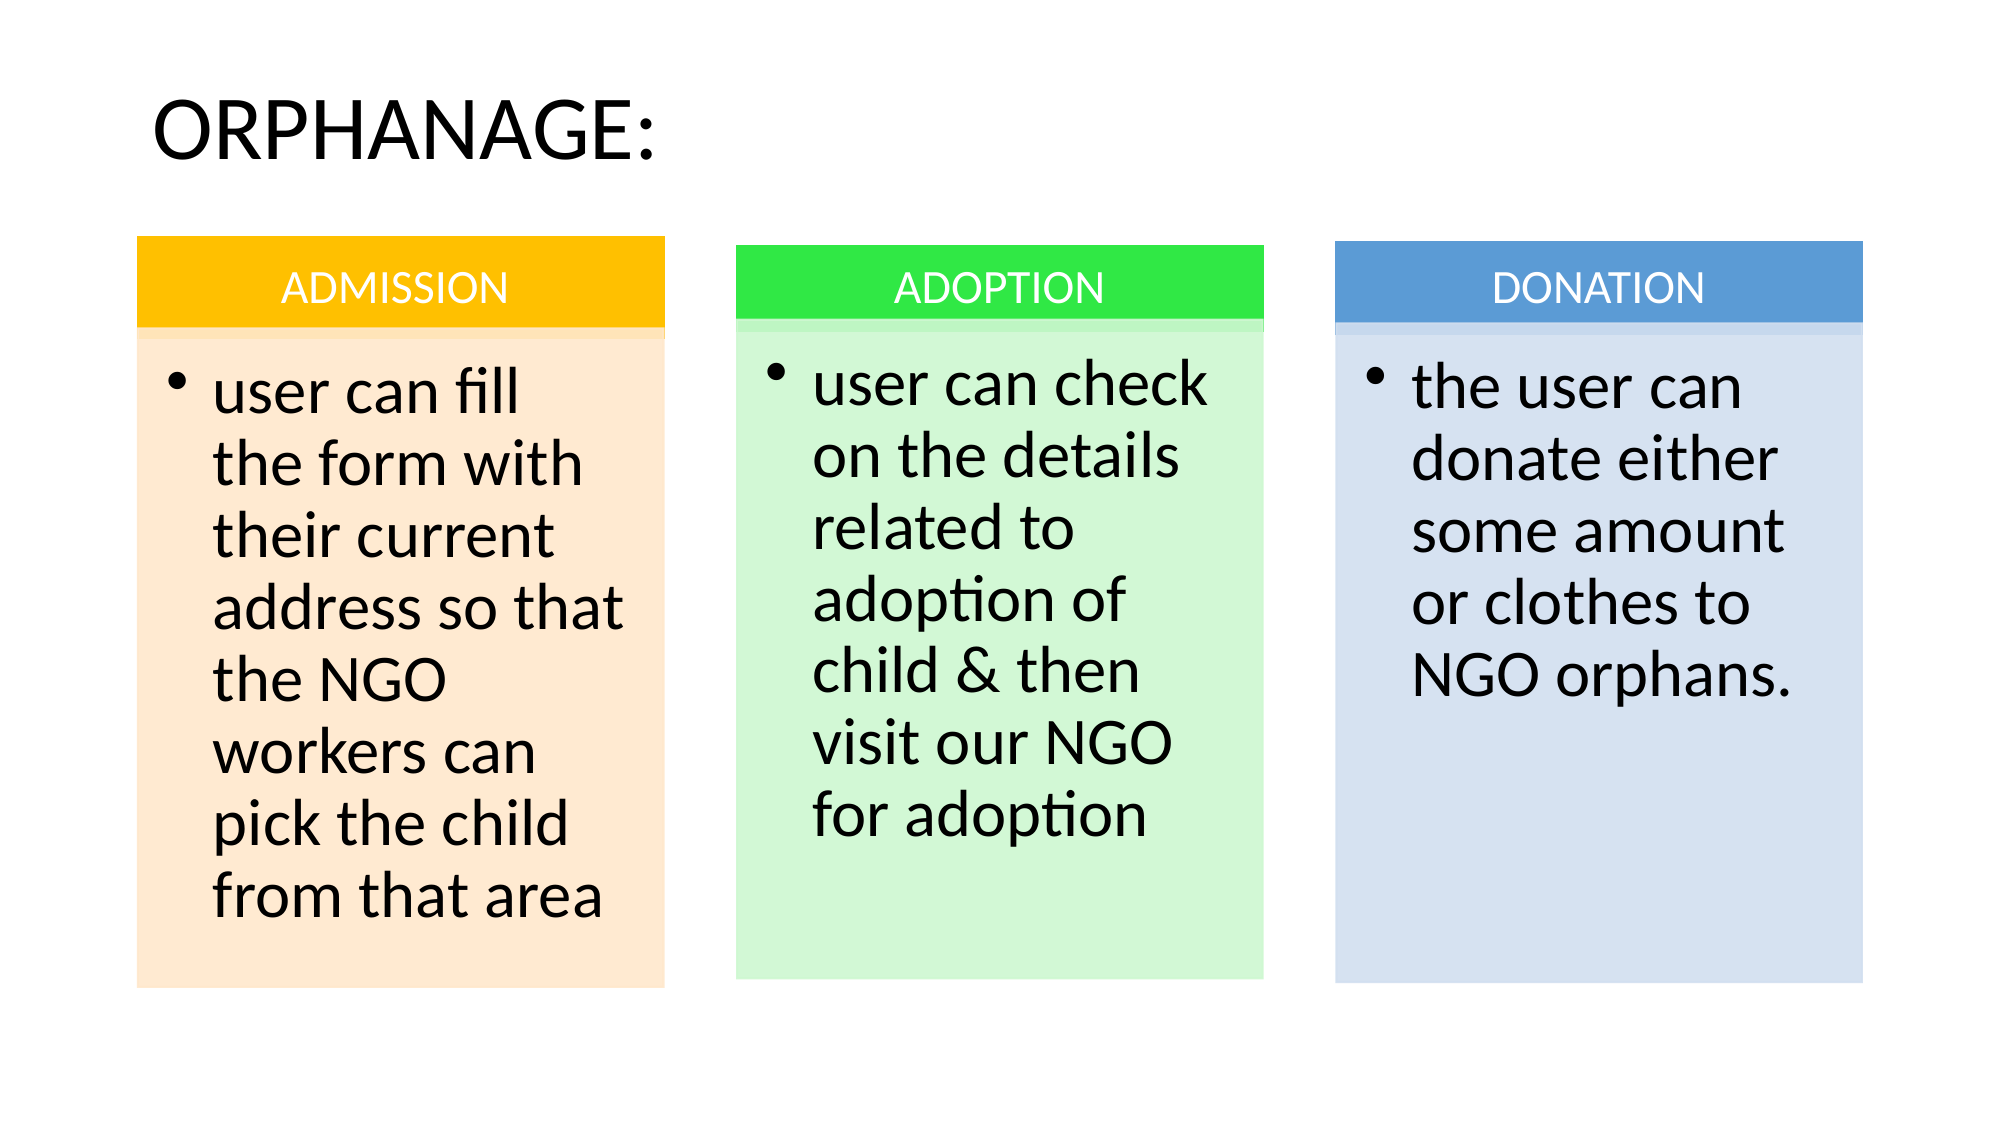

# ORPHANAGE:
ADMISSION
user can fill the form with their current address so that the NGO workers can pick the child from that area
ADOPTION
user can check on the details related to adoption of child & then visit our NGO for adoption
DONATION
the user can donate either some amount or clothes to NGO orphans.